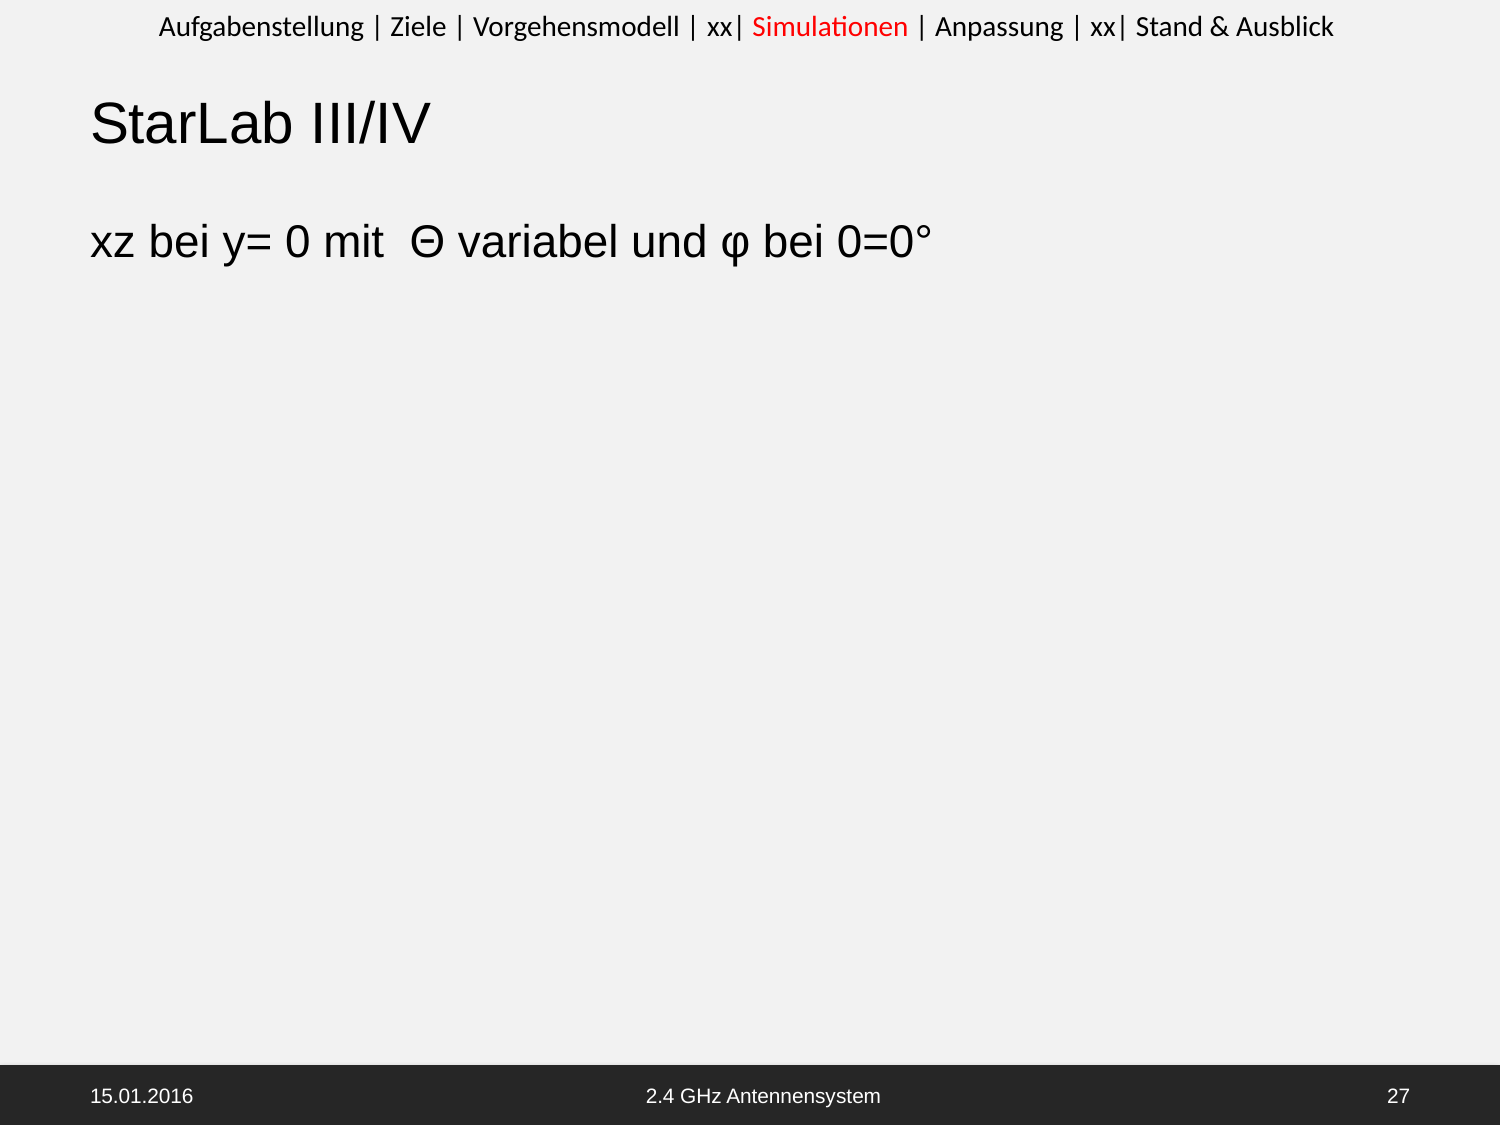

Aufgabenstellung | Ziele | Vorgehensmodell | xx| Simulationen | Anpassung | xx| Stand & Ausblick
# StarLab III/IV
xz bei y= 0 mit  Θ variabel und φ bei 0=0°

15.01.2016
2.4 GHz Antennensystem
27